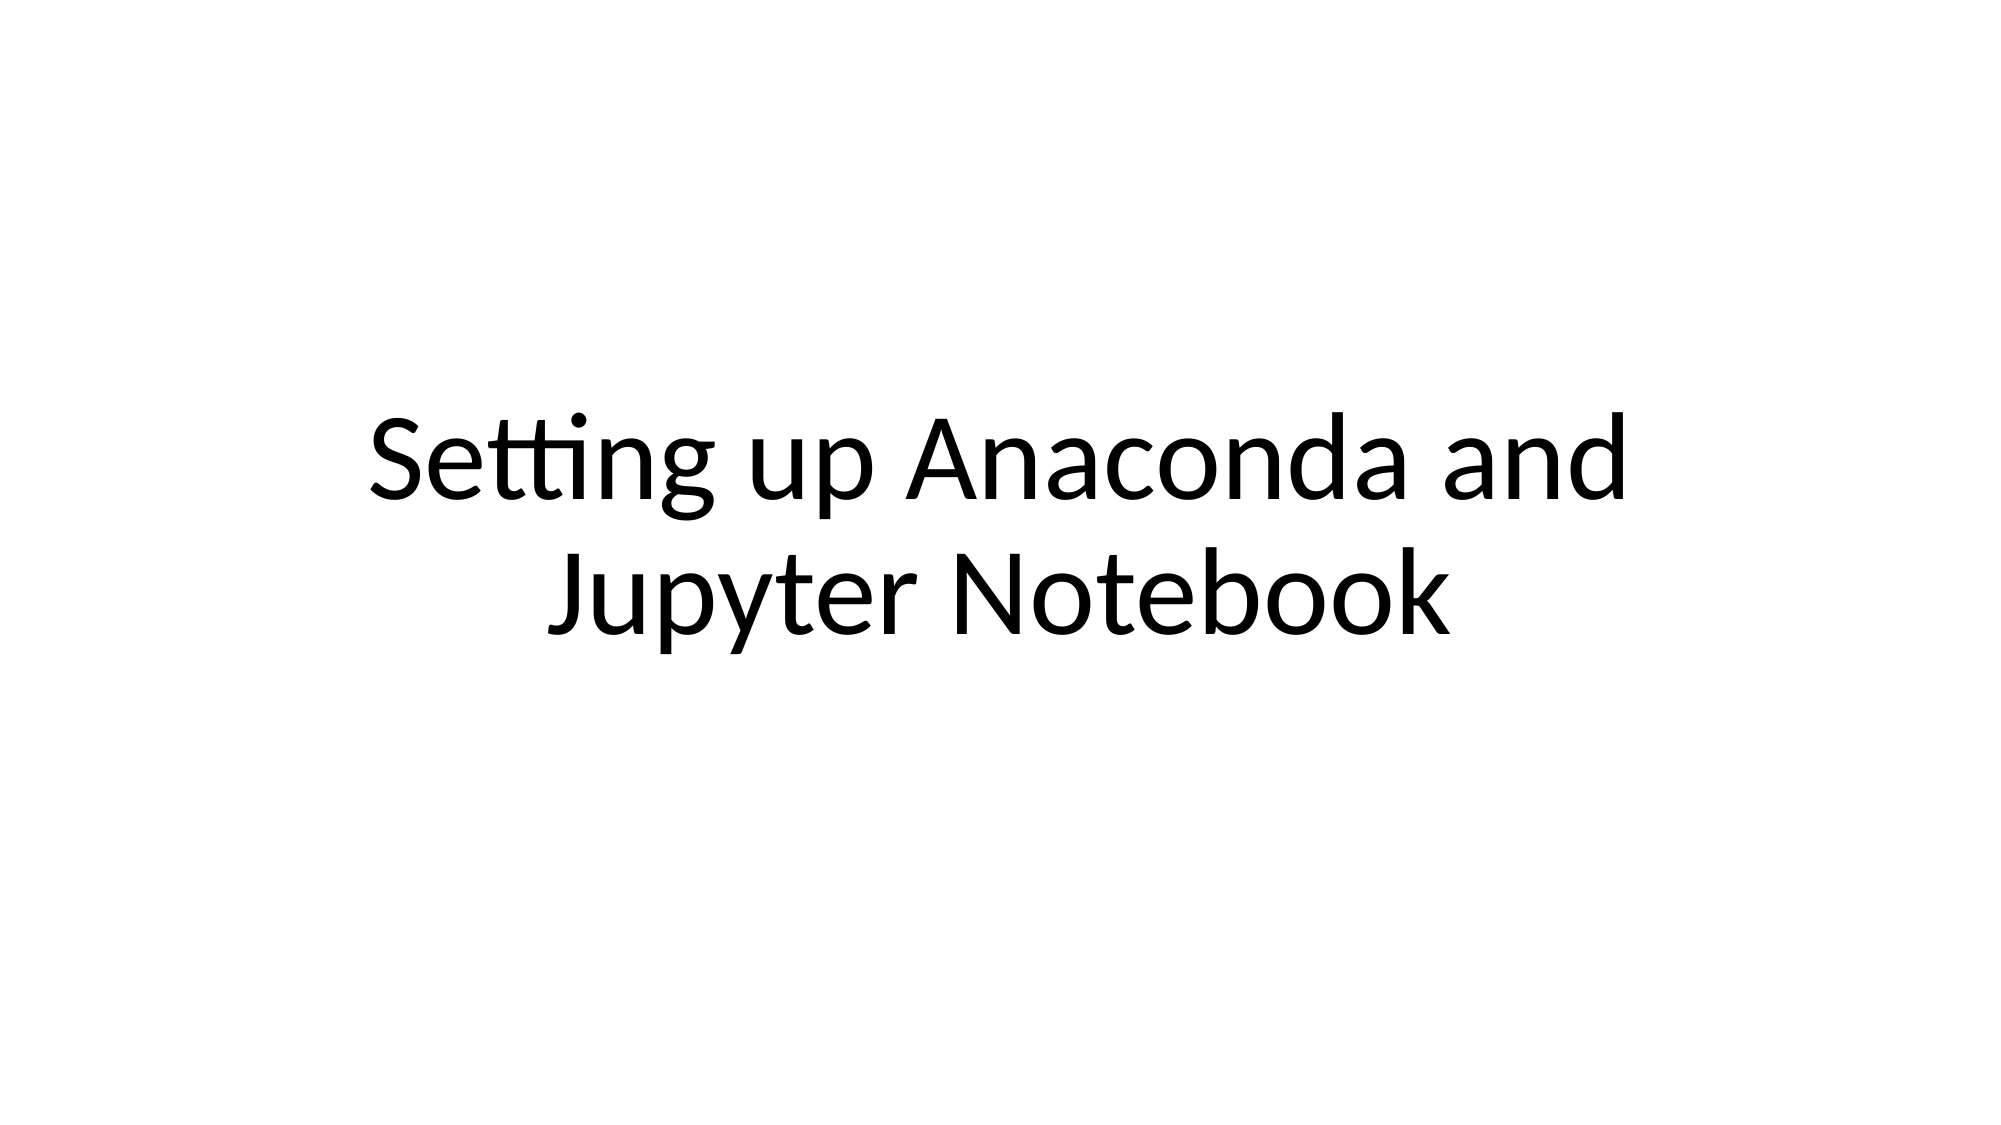

# Setting up Anaconda and Jupyter Notebook